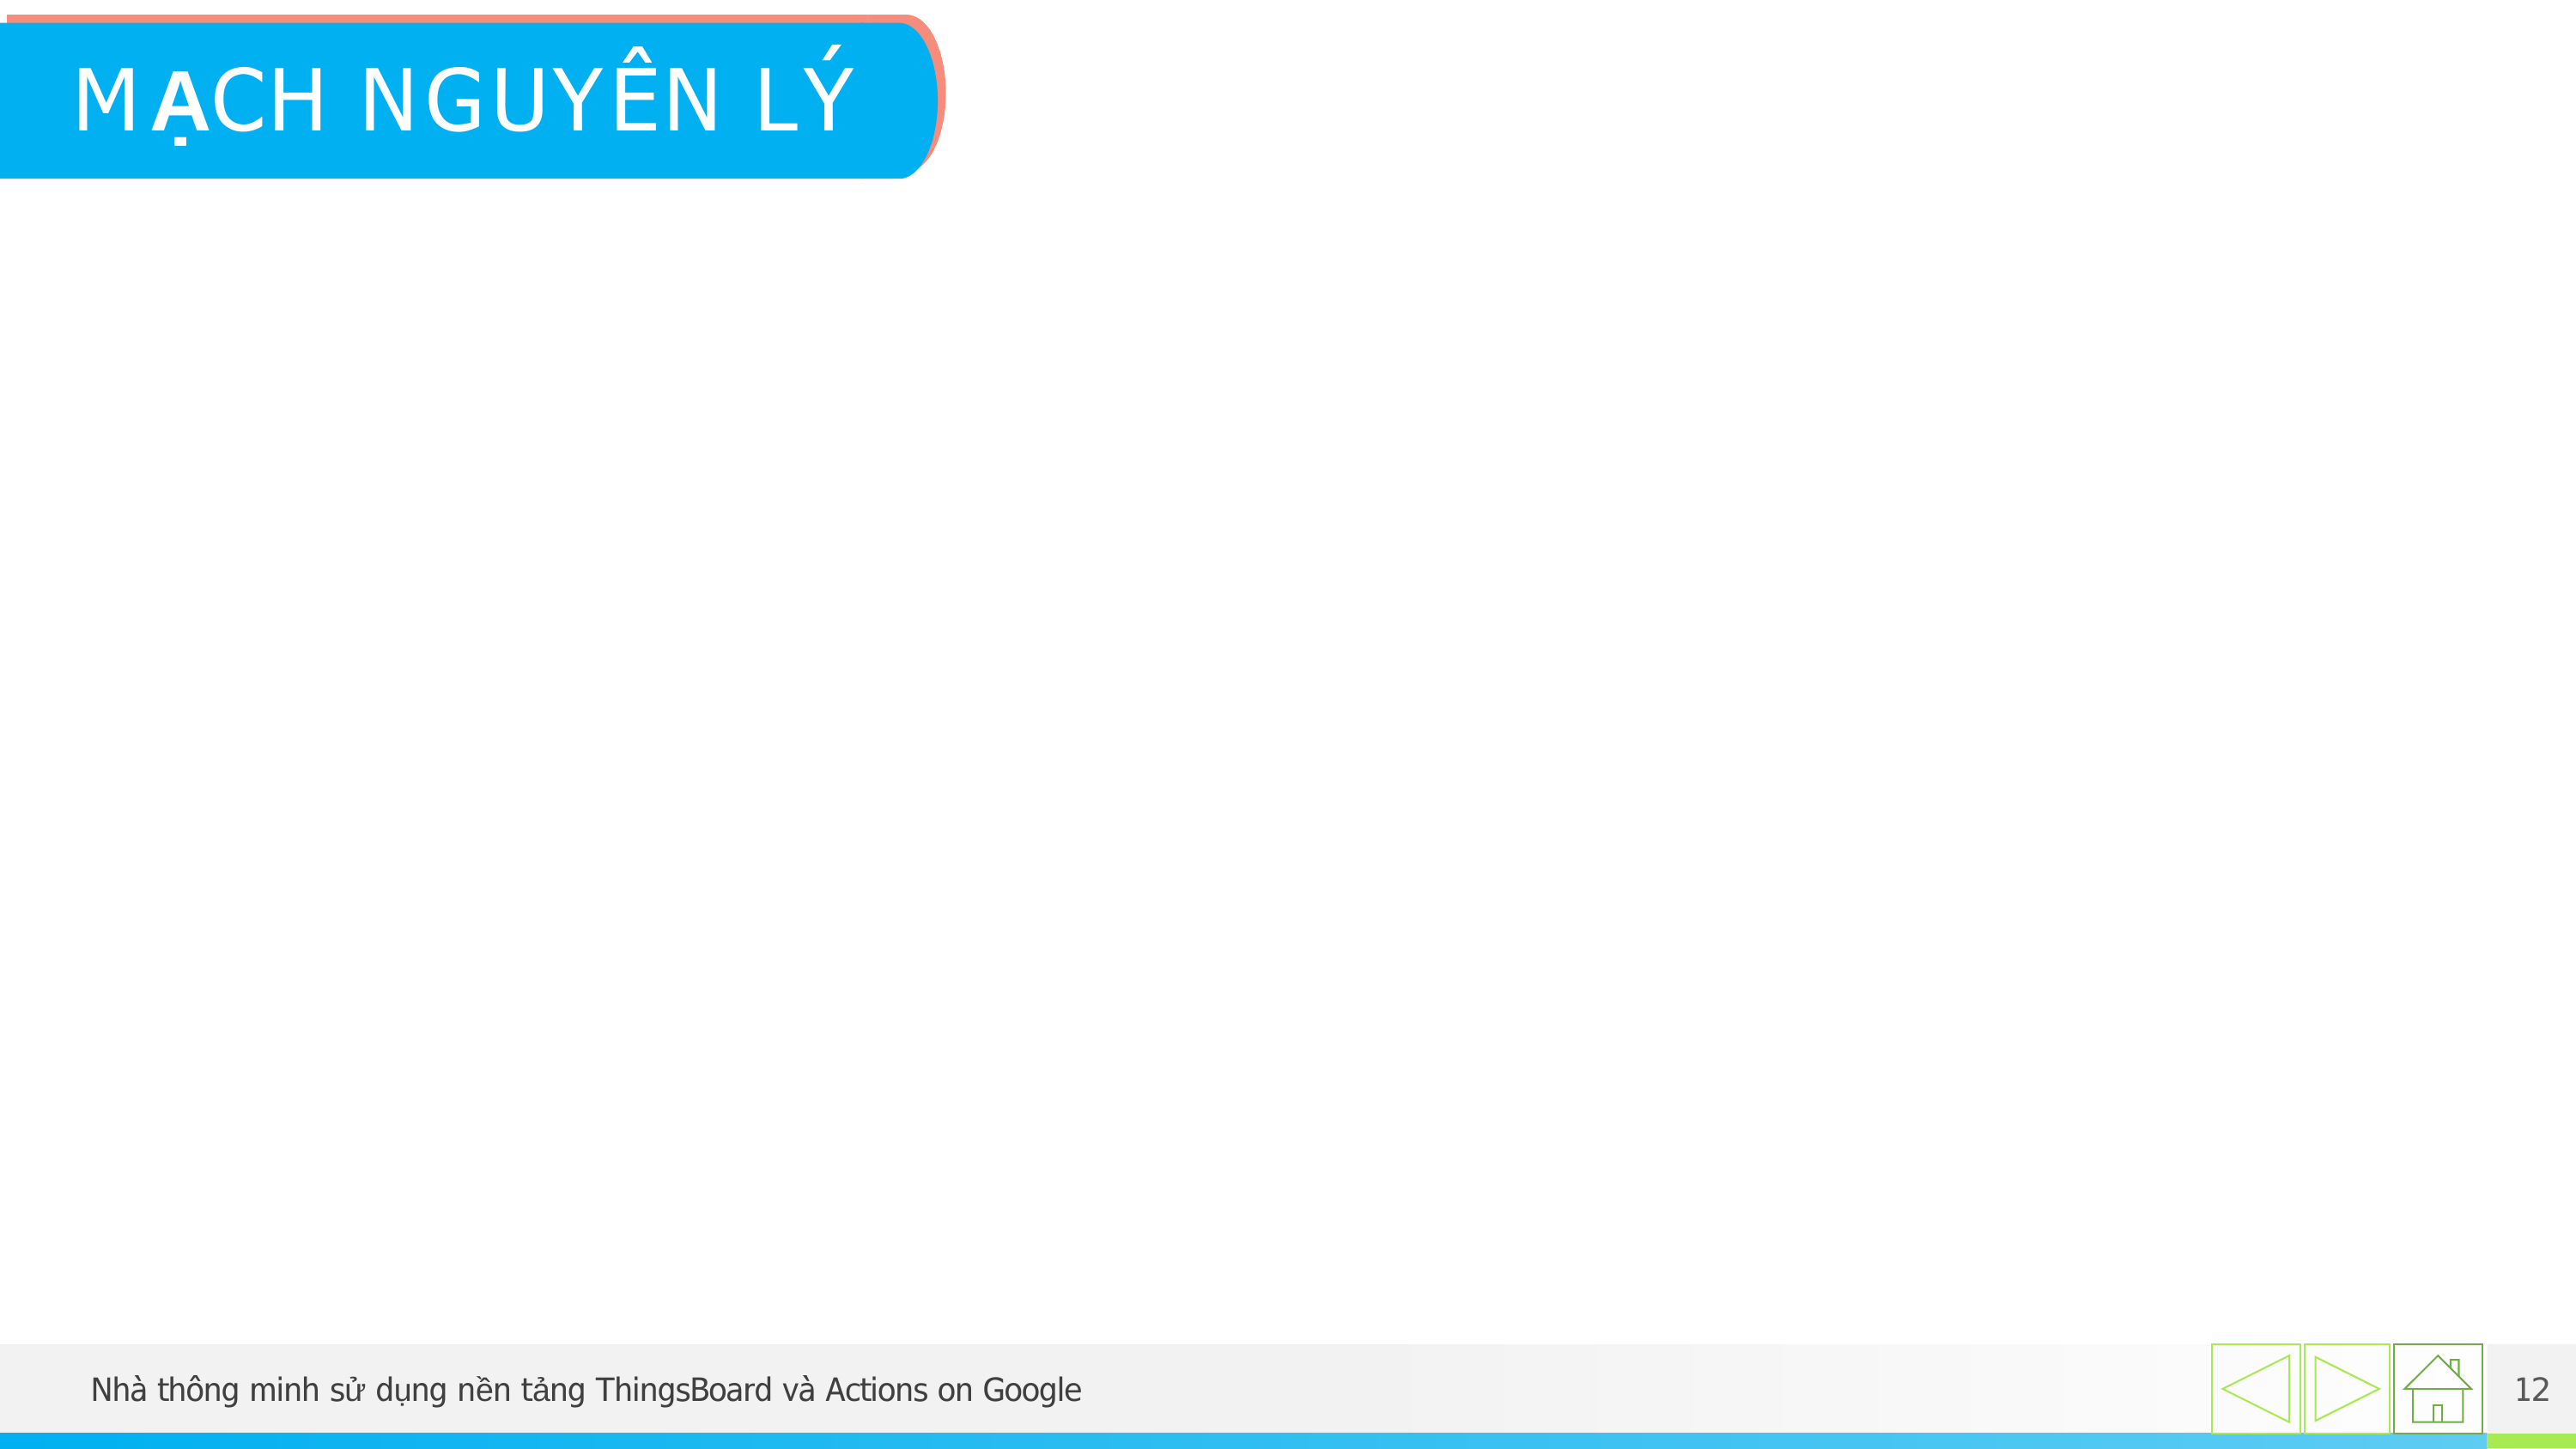

# MẠCH NGUYÊN LÝ
12
12
Nhà thông minh sử dụng nền tảng ThingsBoard và Actions on Google